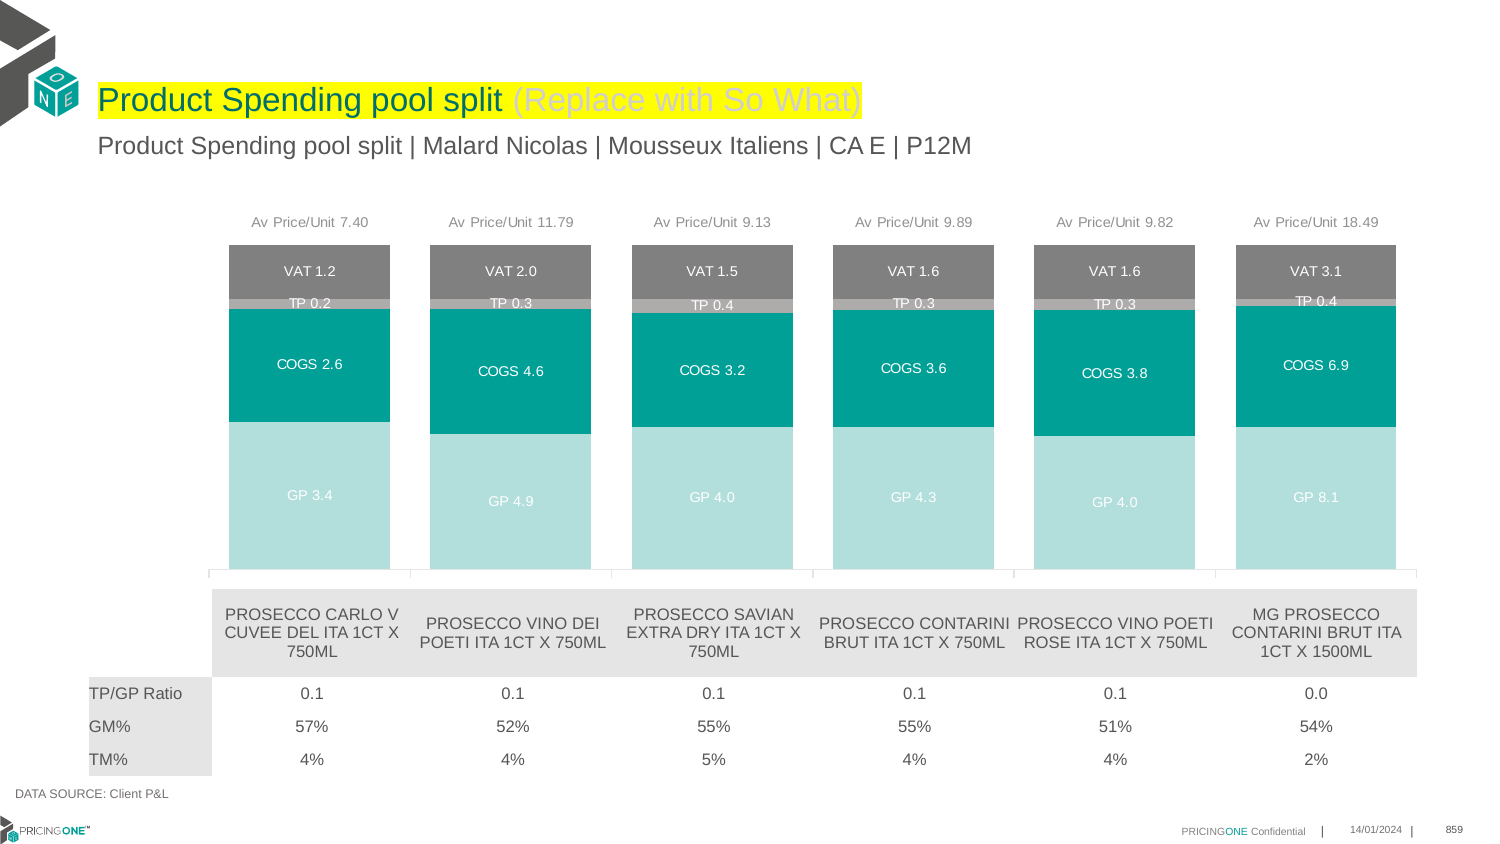

# Product Spending pool split (Replace with So What)
Product Spending pool split | Malard Nicolas | Mousseux Italiens | CA E | P12M

### Chart

| Category | GP | COGS | TP | VAT |
|---|---|---|---|---|
| Av Price/Unit 7.40 | 3.3595064651667124 | 2.5816106804011927 | 0.2272211574952543 | 1.233667660612633 |
| Av Price/Unit 11.79 | 4.89959028809567 | 4.577133792353687 | 0.3478280425197813 | 1.964909101890438 |
| Av Price/Unit 9.13 | 3.993435799180328 | 3.206404897540984 | 0.40859509562841634 | 1.5216871584699443 |
| Av Price/Unit 9.89 | 4.3265 | 3.5724 | 0.3307046506597455 | 1.6459009301319494 |
| Av Price/Unit 9.82 | 4.0212748663101605 | 3.8145980392156864 | 0.34743071895424915 | 1.6366607248960197 |
| Av Price/Unit 18.49 | 8.12956168224299 | 6.895327102803739 | 0.3800956386292853 | 3.0809968847352023 |
|  | PROSECCO CARLO V CUVEE DEL ITA 1CT X 750ML | PROSECCO VINO DEI POETI ITA 1CT X 750ML | PROSECCO SAVIAN EXTRA DRY ITA 1CT X 750ML | PROSECCO CONTARINI BRUT ITA 1CT X 750ML | PROSECCO VINO POETI ROSE ITA 1CT X 750ML | MG PROSECCO CONTARINI BRUT ITA 1CT X 1500ML |
| --- | --- | --- | --- | --- | --- | --- |
| TP/GP Ratio | 0.1 | 0.1 | 0.1 | 0.1 | 0.1 | 0.0 |
| GM% | 57% | 52% | 55% | 55% | 51% | 54% |
| TM% | 4% | 4% | 5% | 4% | 4% | 2% |
DATA SOURCE: Client P&L

14/01/2024
859